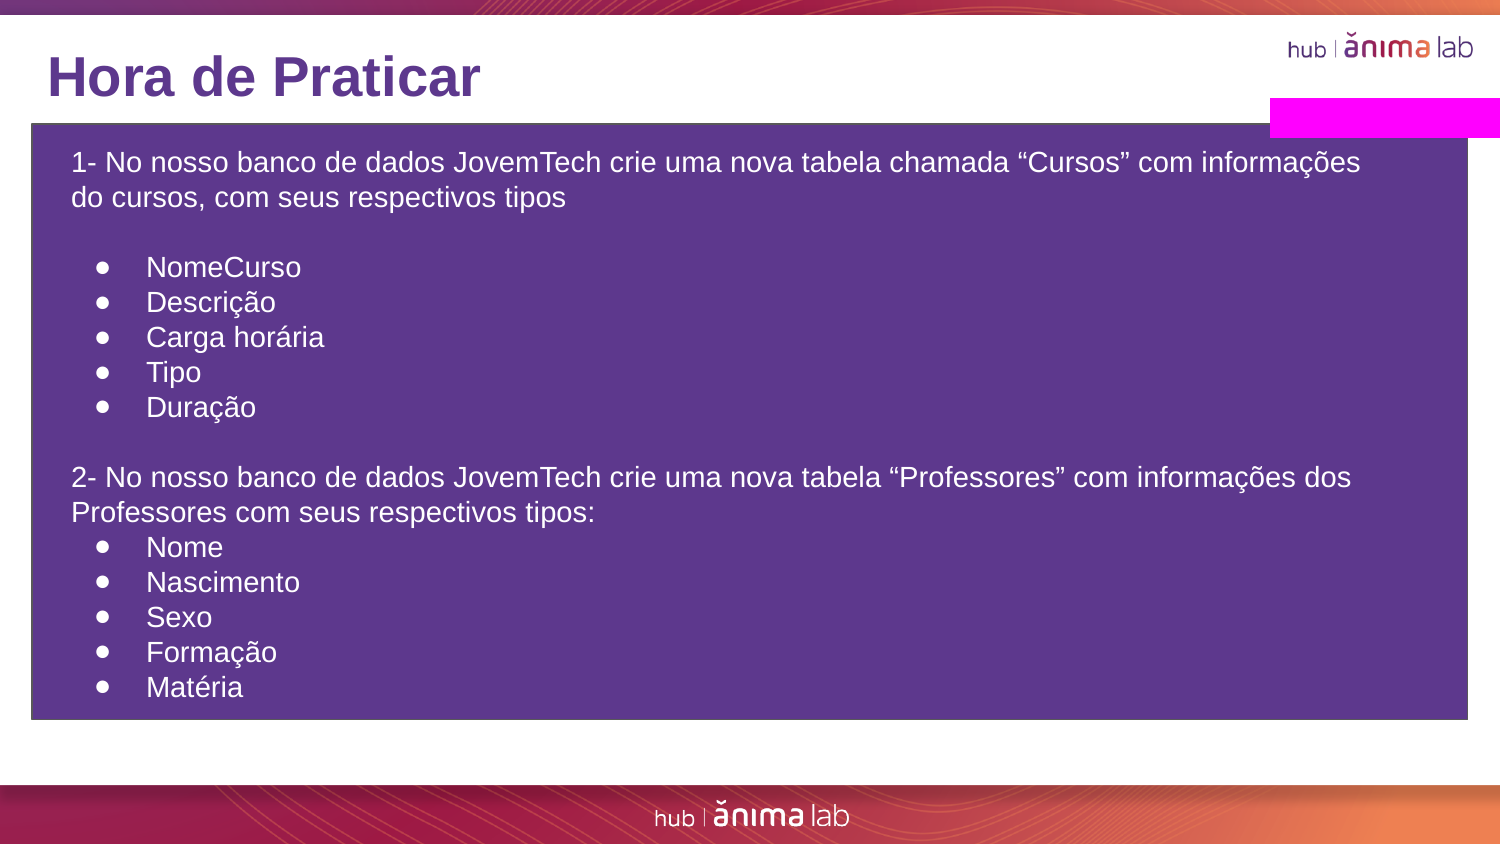

Hora de Praticar

1- No nosso banco de dados JovemTech crie uma nova tabela chamada “Cursos” com informações do cursos, com seus respectivos tipos

NomeCurso
Descrição
Carga horária
Tipo
Duração

2- No nosso banco de dados JovemTech crie uma nova tabela “Professores” com informações dos Professores com seus respectivos tipos:
Nome
Nascimento
Sexo
Formação
Matéria